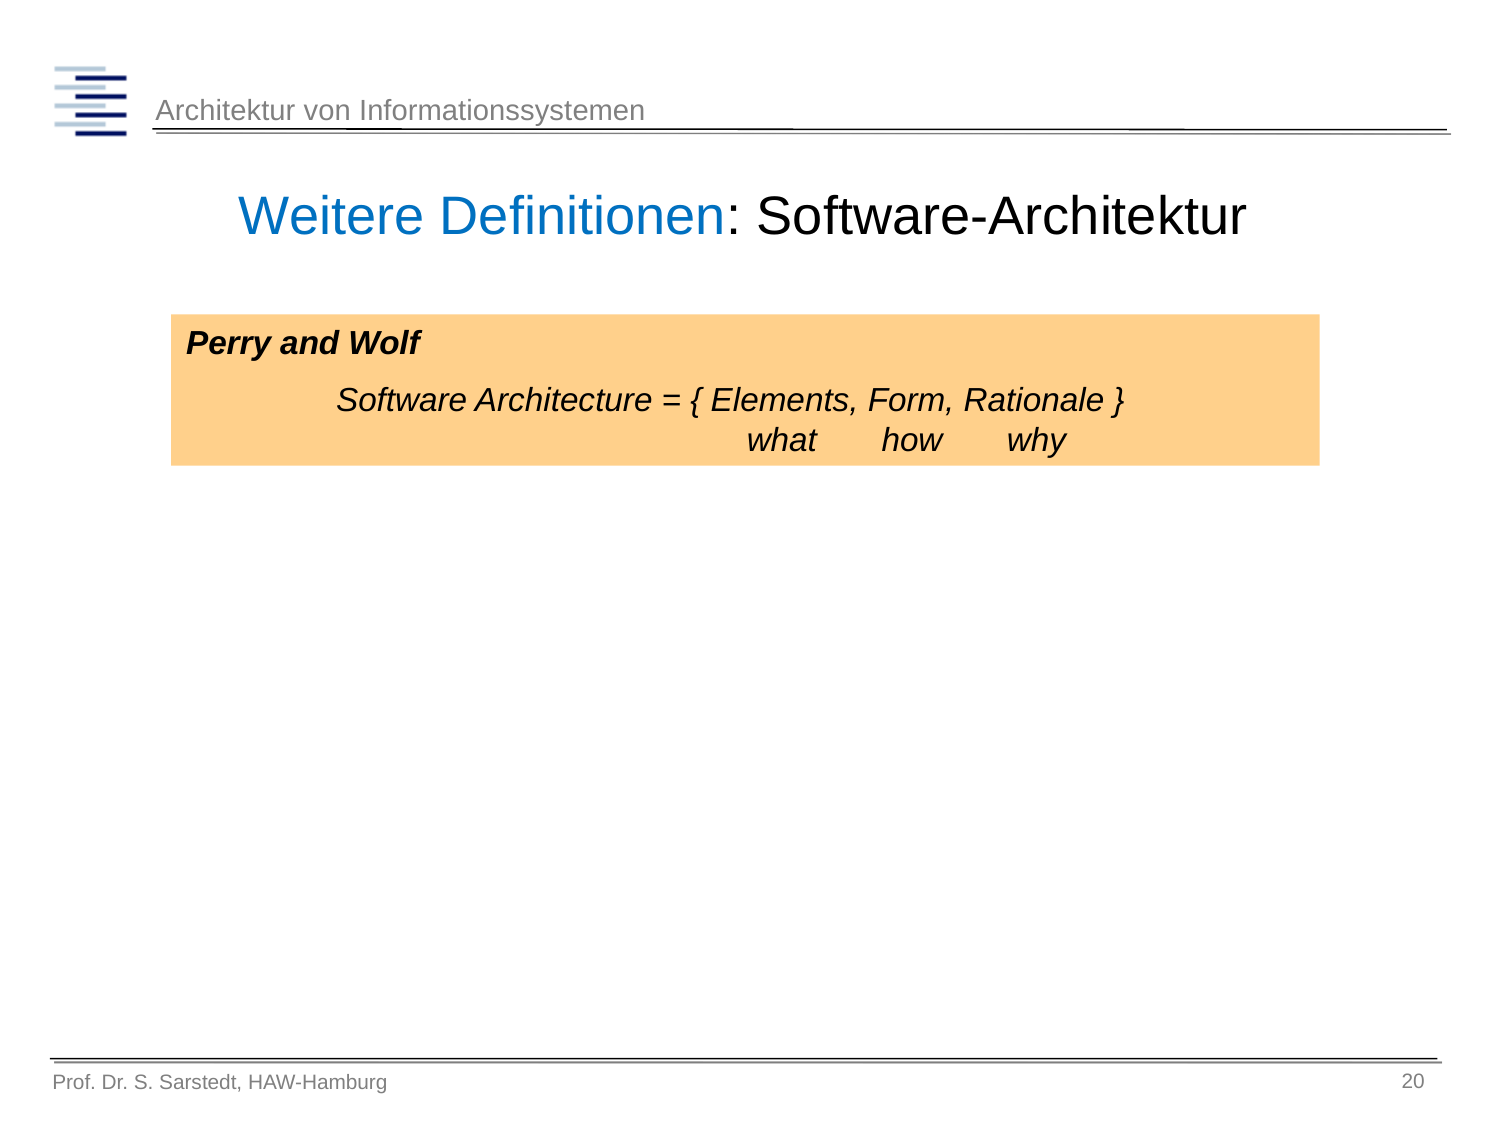

# Weitere Definitionen: Software-Architektur
Perry and Wolf
	Software Architecture = { Elements, Form, Rationale }
			            what       how       why